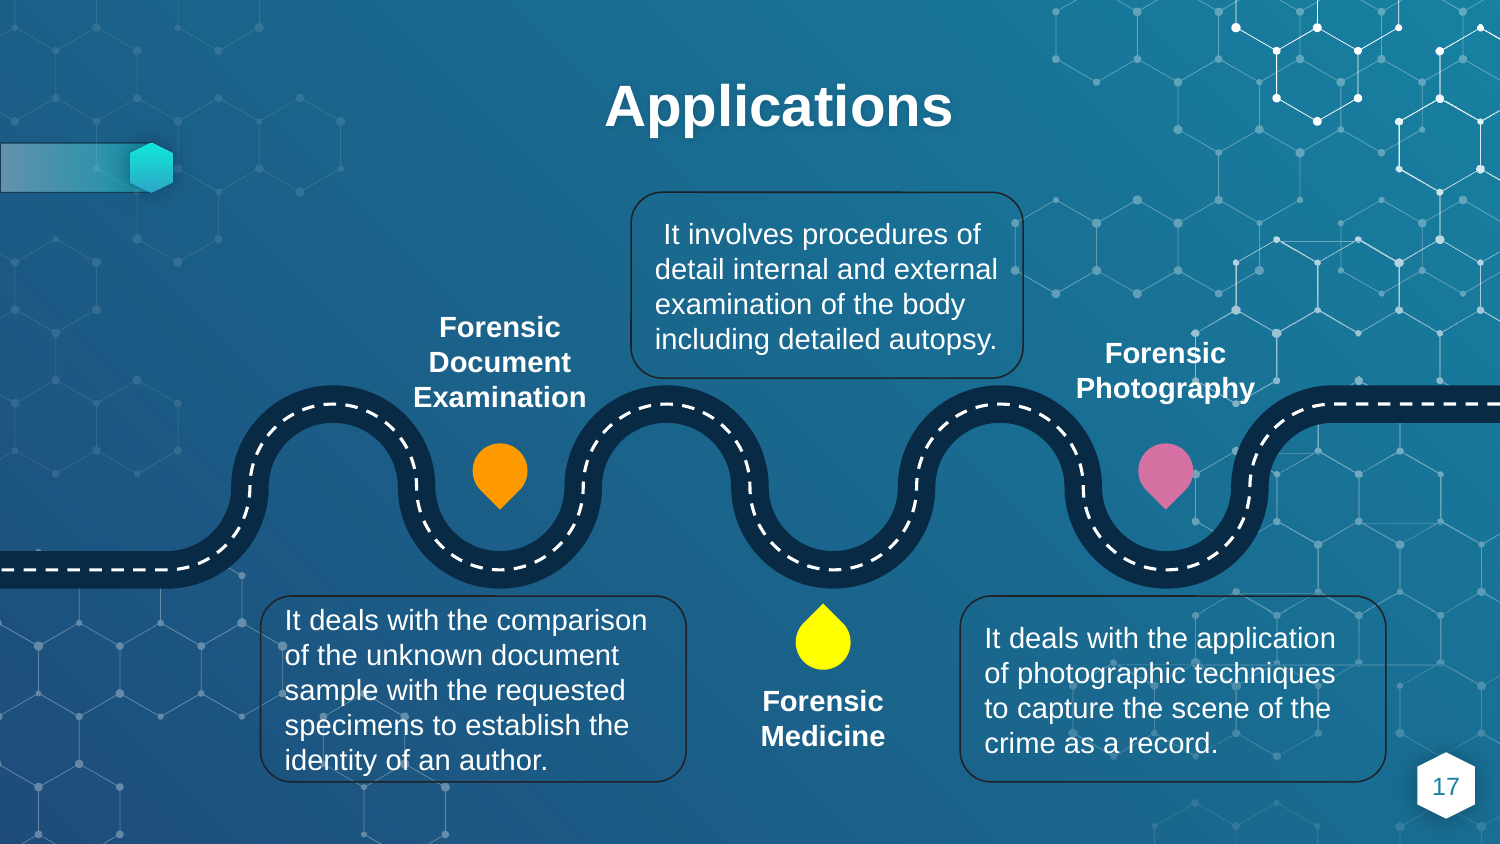

# Applications
 It involves procedures of detail internal and external examination of the body including detailed autopsy.
Forensic Document Examination
Forensic Photography

It deals with the comparison of the unknown document sample with the requested specimens to establish the identity of an author.
It deals with the application of photographic techniques to capture the scene of the crime as a record.

Forensic Medicine
17